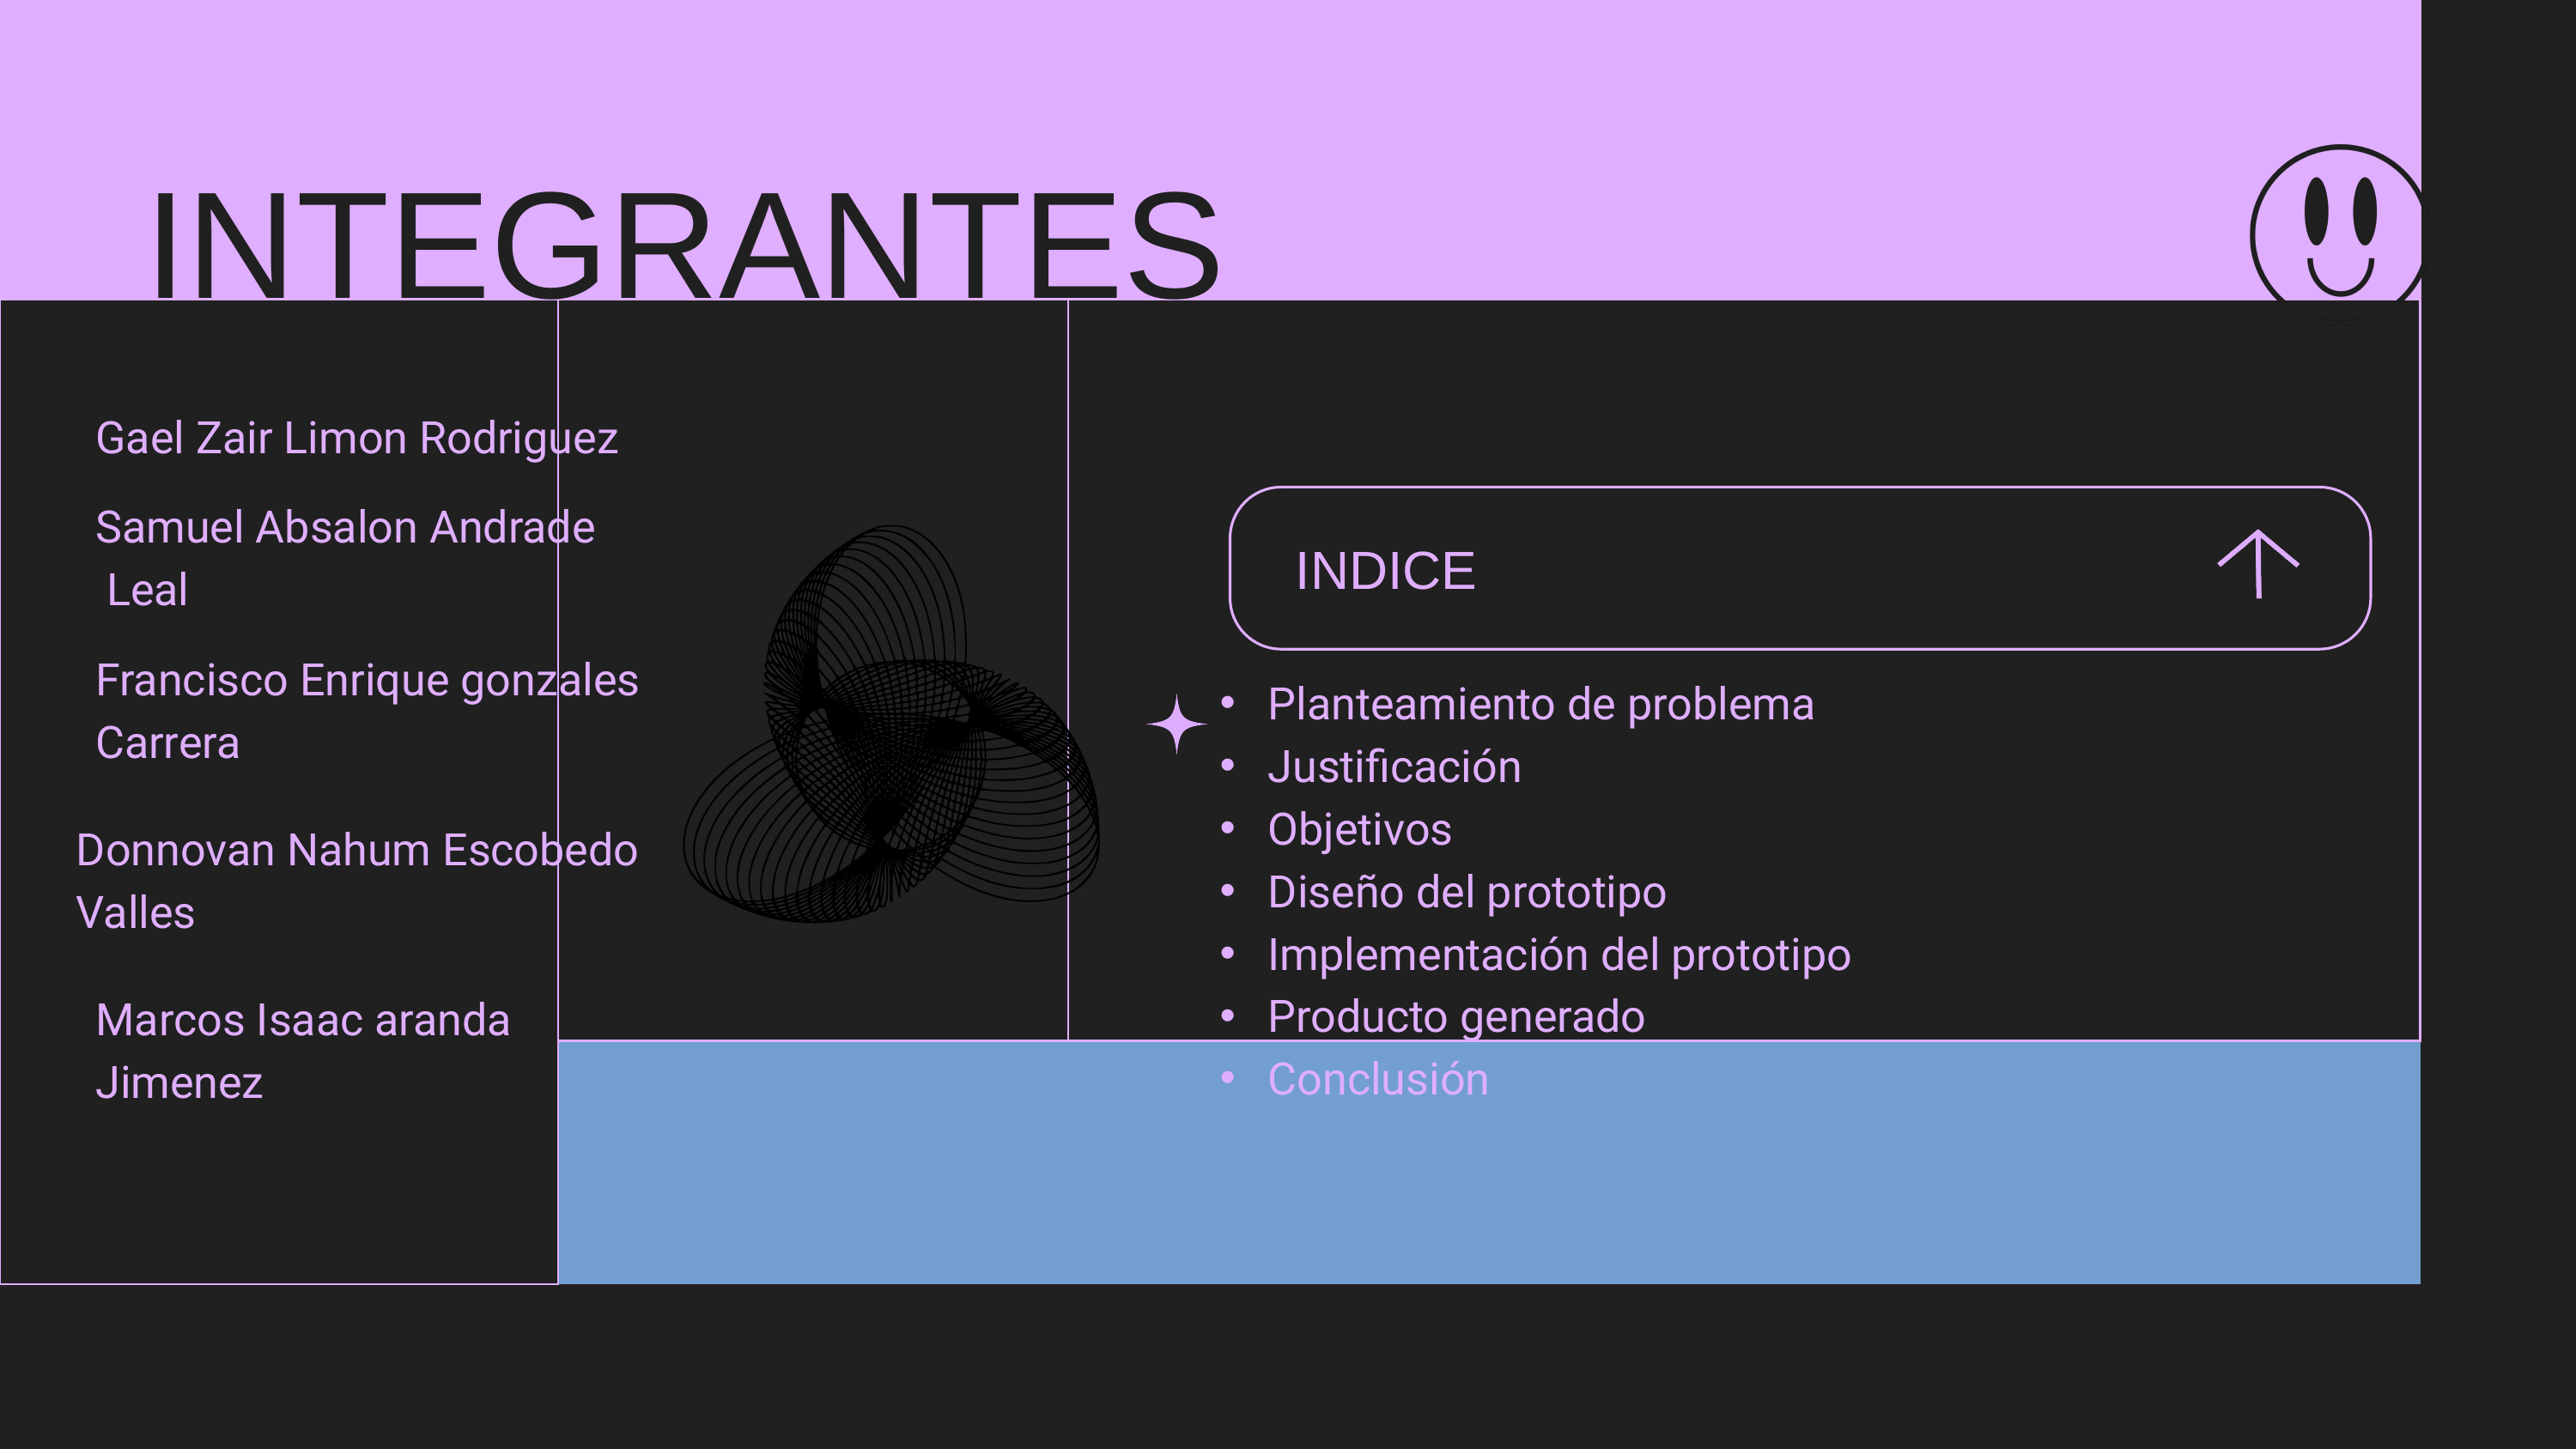

|  |  |  |
| --- | --- | --- |
|  |  |  |
|  |  |  |
|  |  |  |

INTEGRANTES

Gael Zair Limon Rodriguez

  INDICE
Samuel Absalon Andrade
 Leal

Francisco Enrique gonzales
Carrera
Planteamiento de problema
Justificación
Objetivos
Diseño del prototipo
Implementación del prototipo
Producto generado
Conclusión

Donnovan Nahum Escobedo
Valles
Marcos Isaac aranda
Jimenez